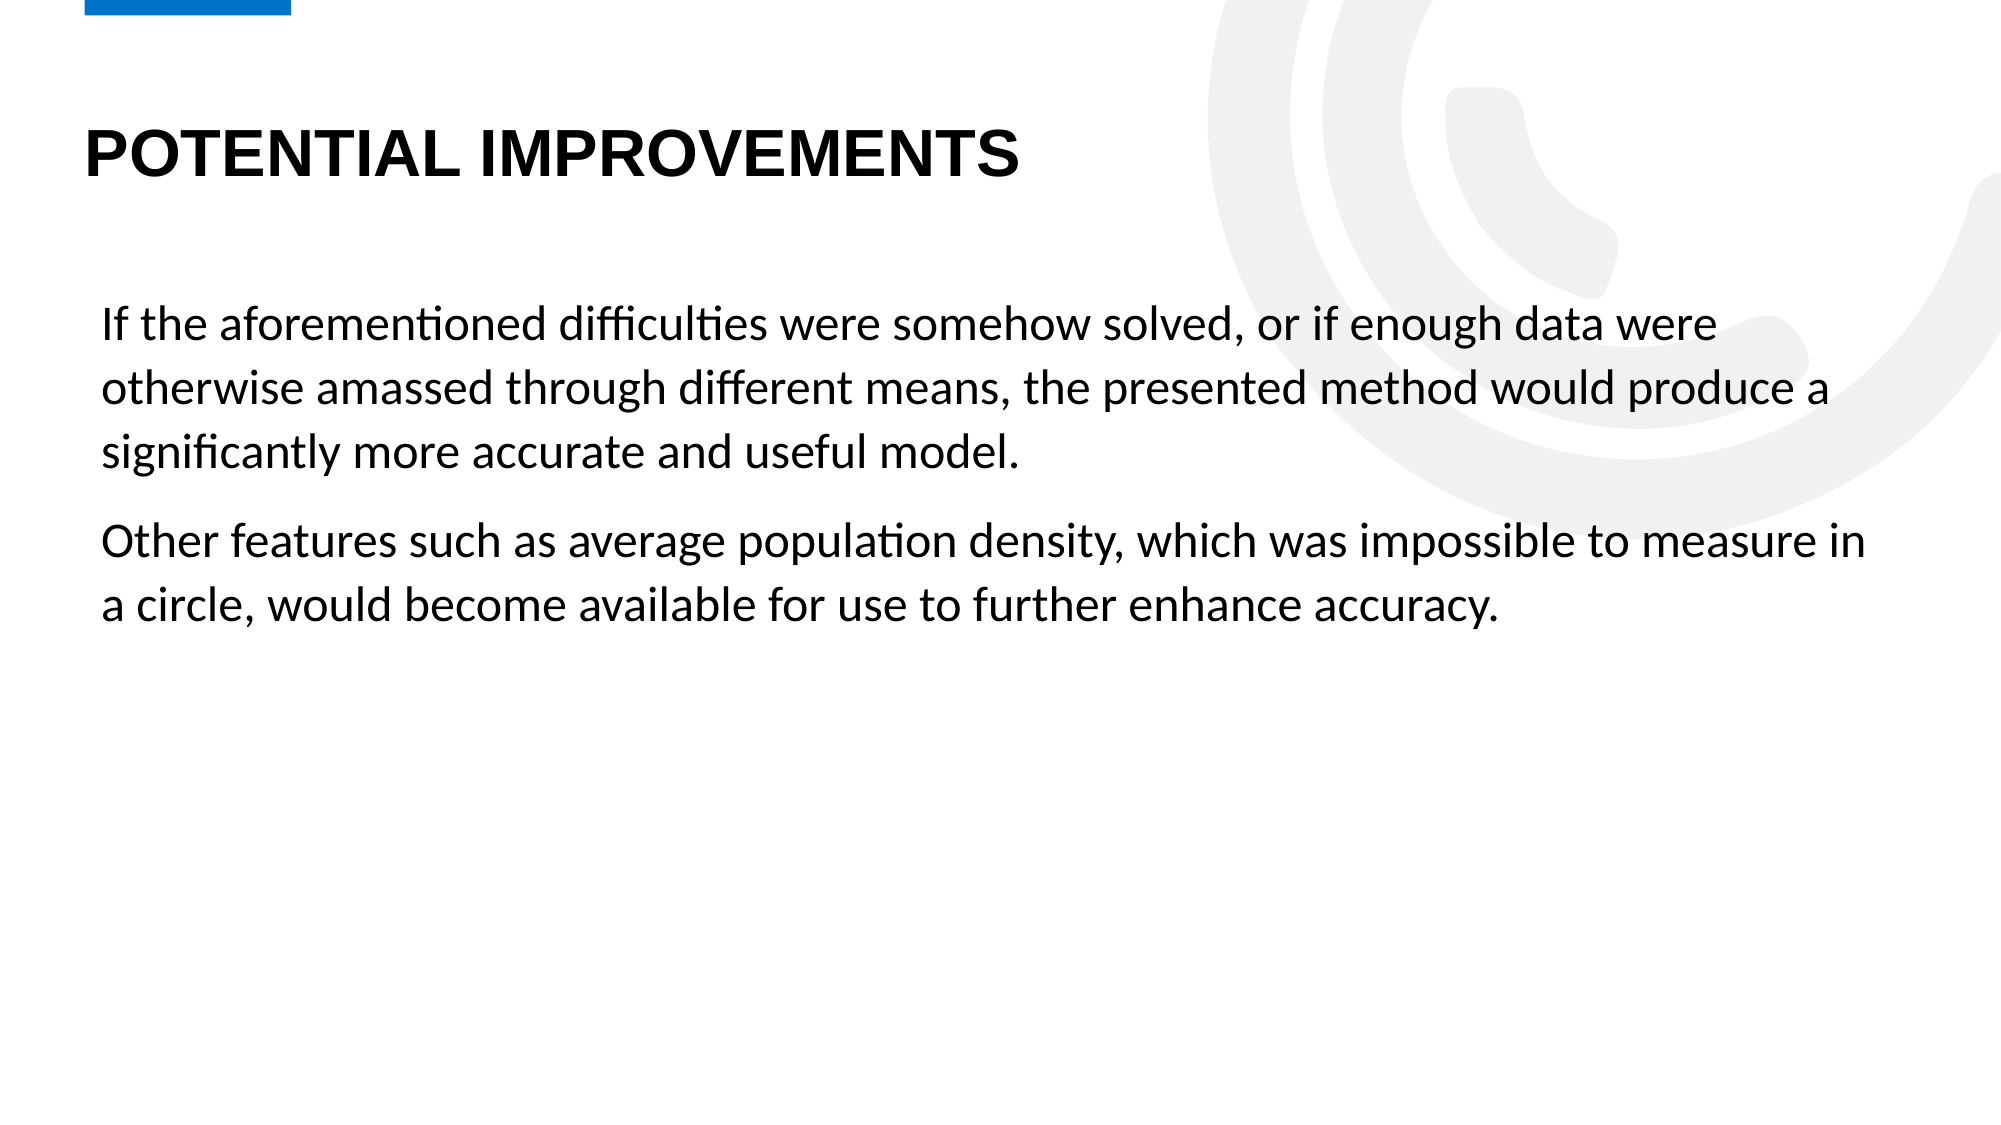

# Potential improvements
If the aforementioned difficulties were somehow solved, or if enough data were otherwise amassed through different means, the presented method would produce a significantly more accurate and useful model.
Other features such as average population density, which was impossible to measure in a circle, would become available for use to further enhance accuracy.

9